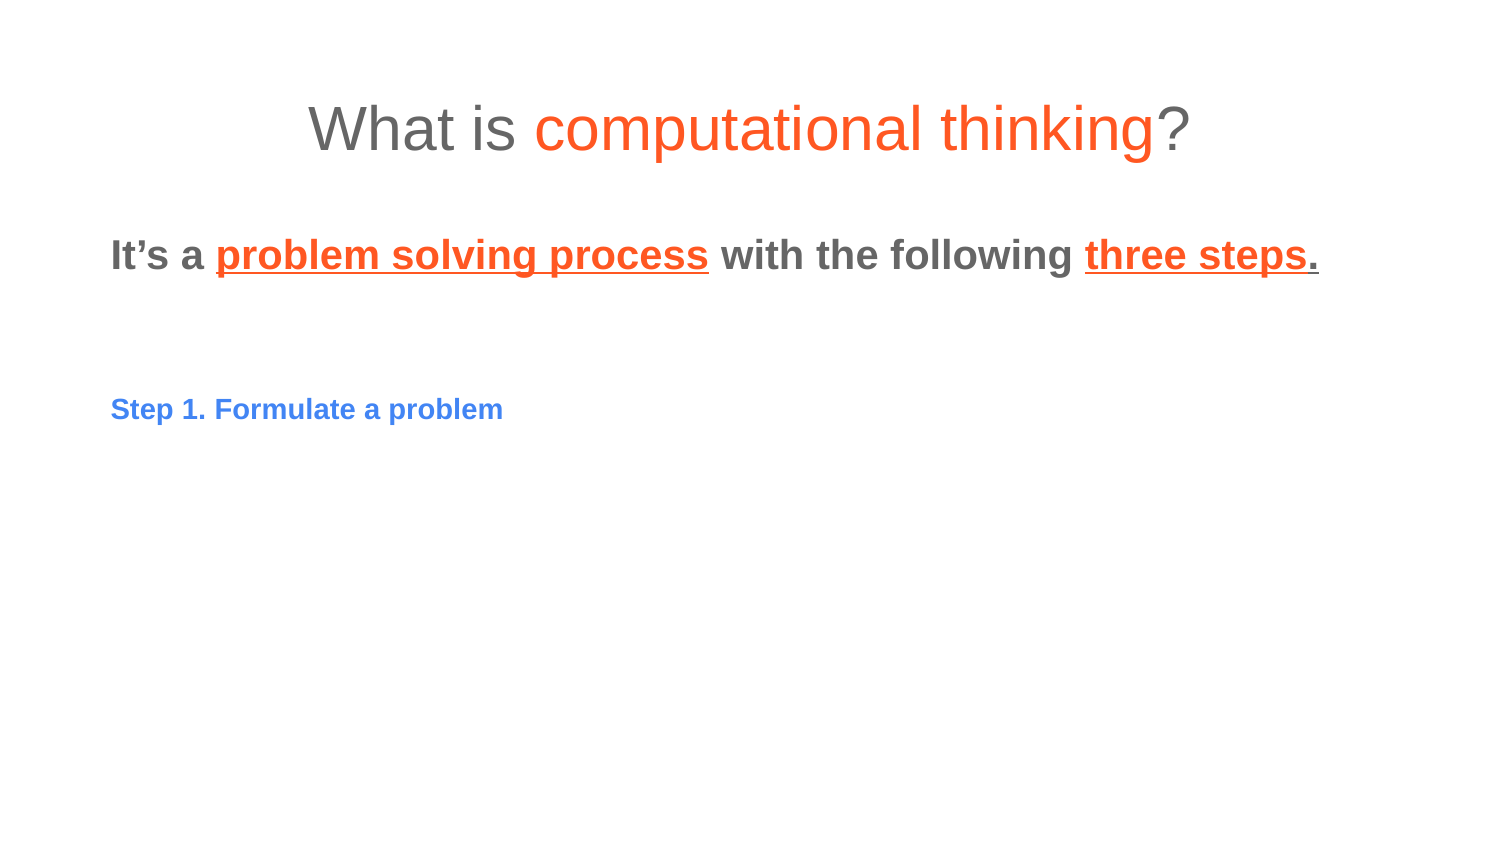

# What is computational thinking?
It’s a problem solving process with the following three steps.

Step 1. Formulate a problem